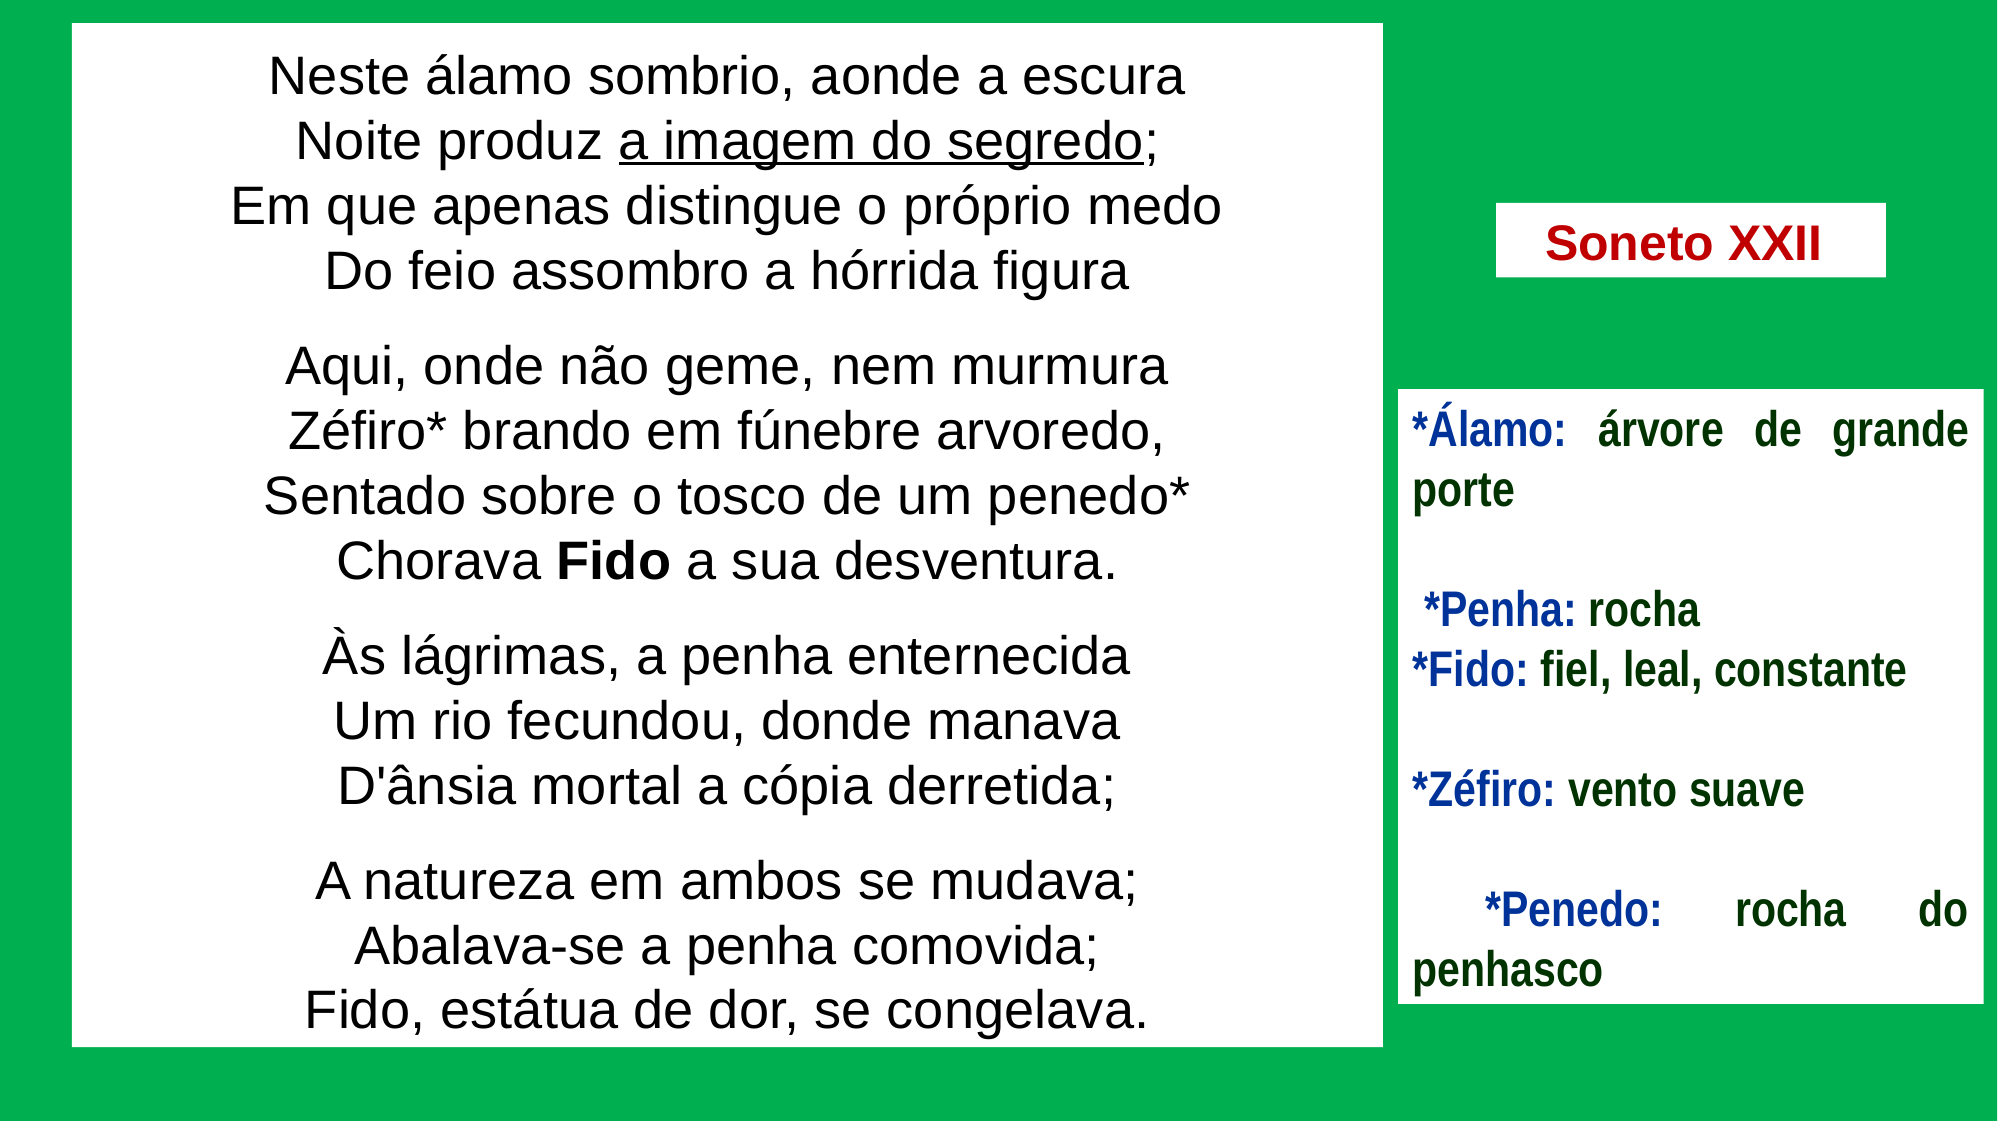

Neste álamo sombrio, aonde a escura
Noite produz a imagem do segredo;
Em que apenas distingue o próprio medo
Do feio assombro a hórrida figura
Aqui, onde não geme, nem murmura
Zéfiro* brando em fúnebre arvoredo,
Sentado sobre o tosco de um penedo*
Chorava Fido a sua desventura.
Às lágrimas, a penha enternecida
Um rio fecundou, donde manava
D'ânsia mortal a cópia derretida;
A natureza em ambos se mudava;
Abalava-se a penha comovida;
Fido, estátua de dor, se congelava.
Soneto XXII
*Álamo: árvore de grande porte

 *Penha: rocha
*Fido: fiel, leal, constante
*Zéfiro: vento suave

 *Penedo: rocha do penhasco